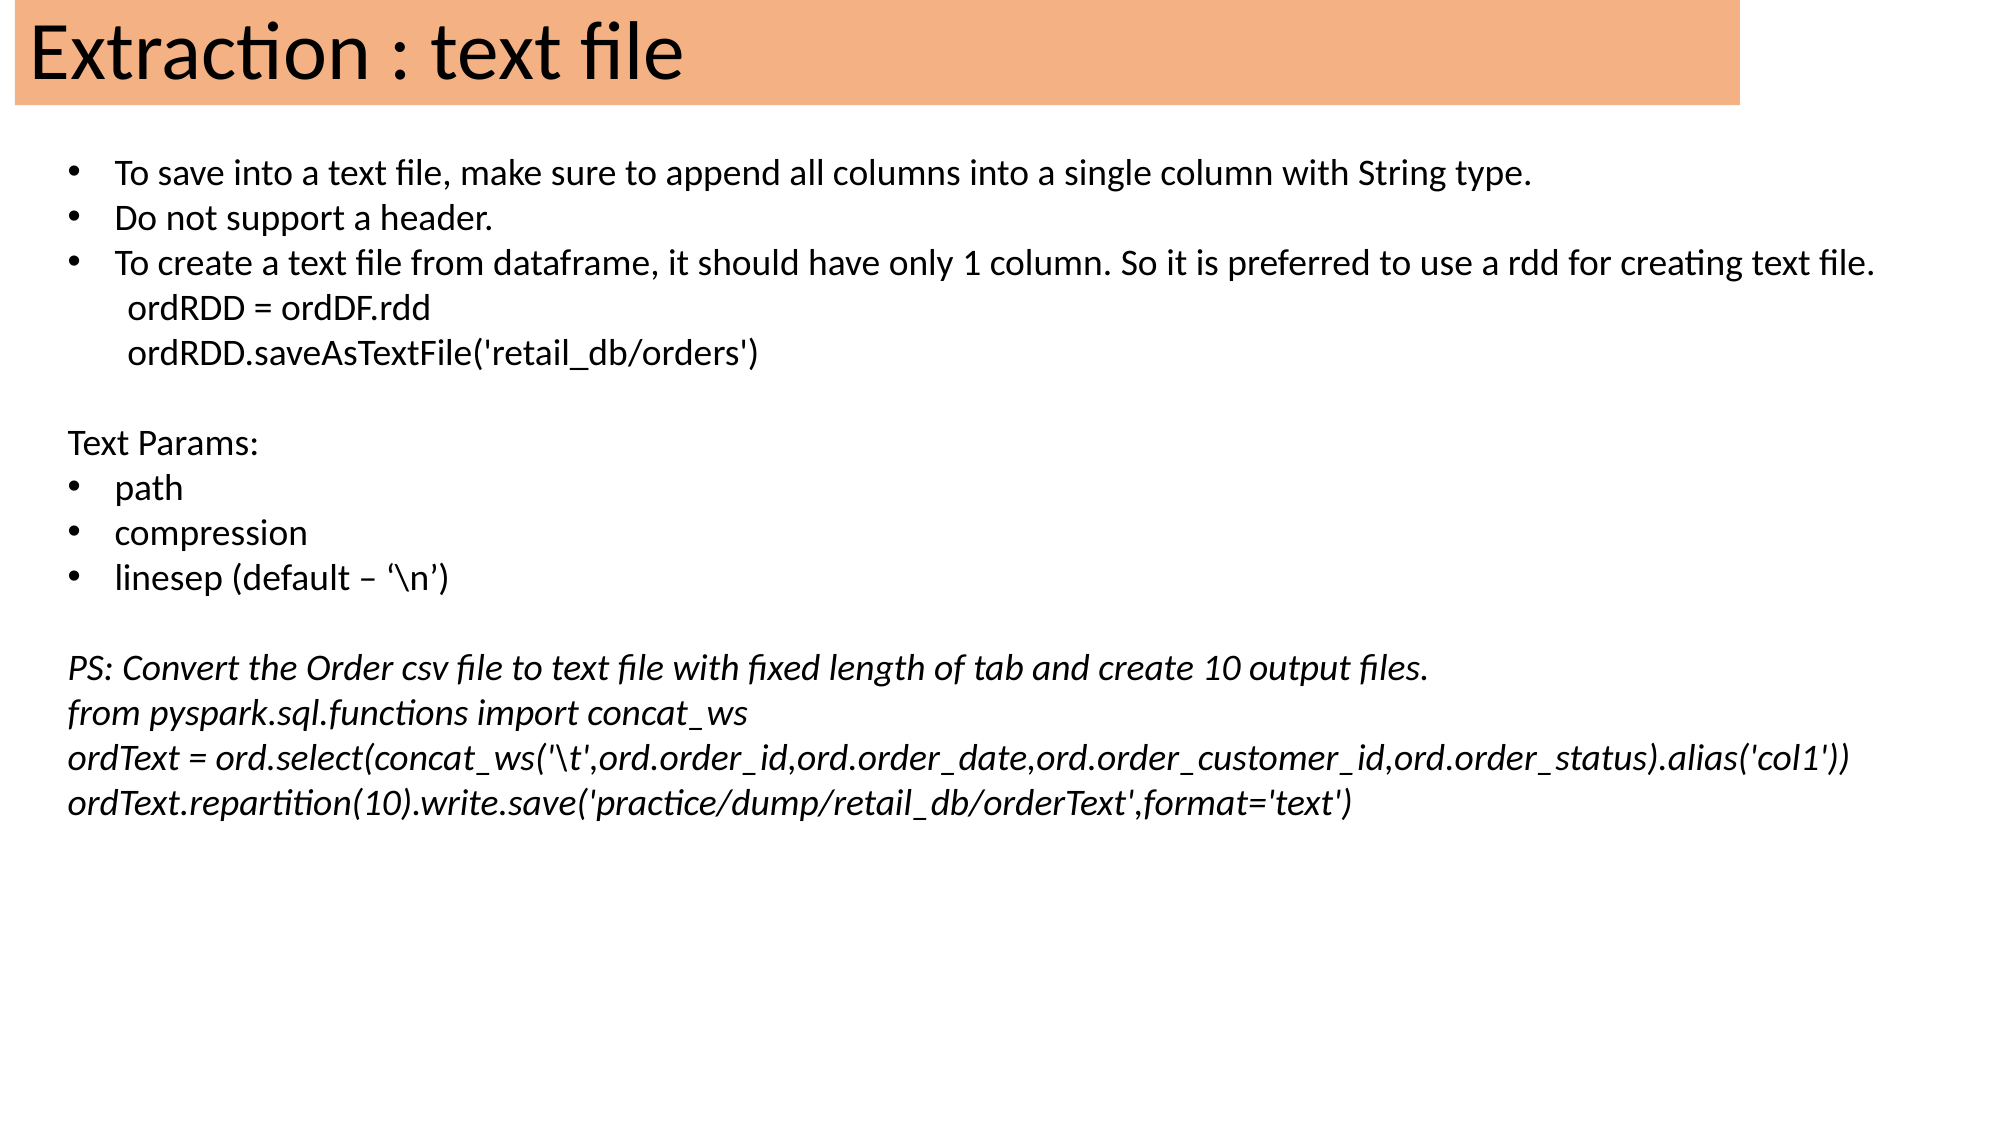

# Extraction : text file
To save into a text file, make sure to append all columns into a single column with String type.
Do not support a header.
To create a text file from dataframe, it should have only 1 column. So it is preferred to use a rdd for creating text file.
       ordRDD = ordDF.rdd
       ordRDD.saveAsTextFile('retail_db/orders')

Text Params:
path
compression
linesep (default – ‘\n’)

PS: Convert the Order csv file to text file with fixed length of tab and create 10 output files.
from pyspark.sql.functions import concat_ws
ordText = ord.select(concat_ws('\t',ord.order_id,ord.order_date,ord.order_customer_id,ord.order_status).alias('col1'))
ordText.repartition(10).write.save('practice/dump/retail_db/orderText',format='text')